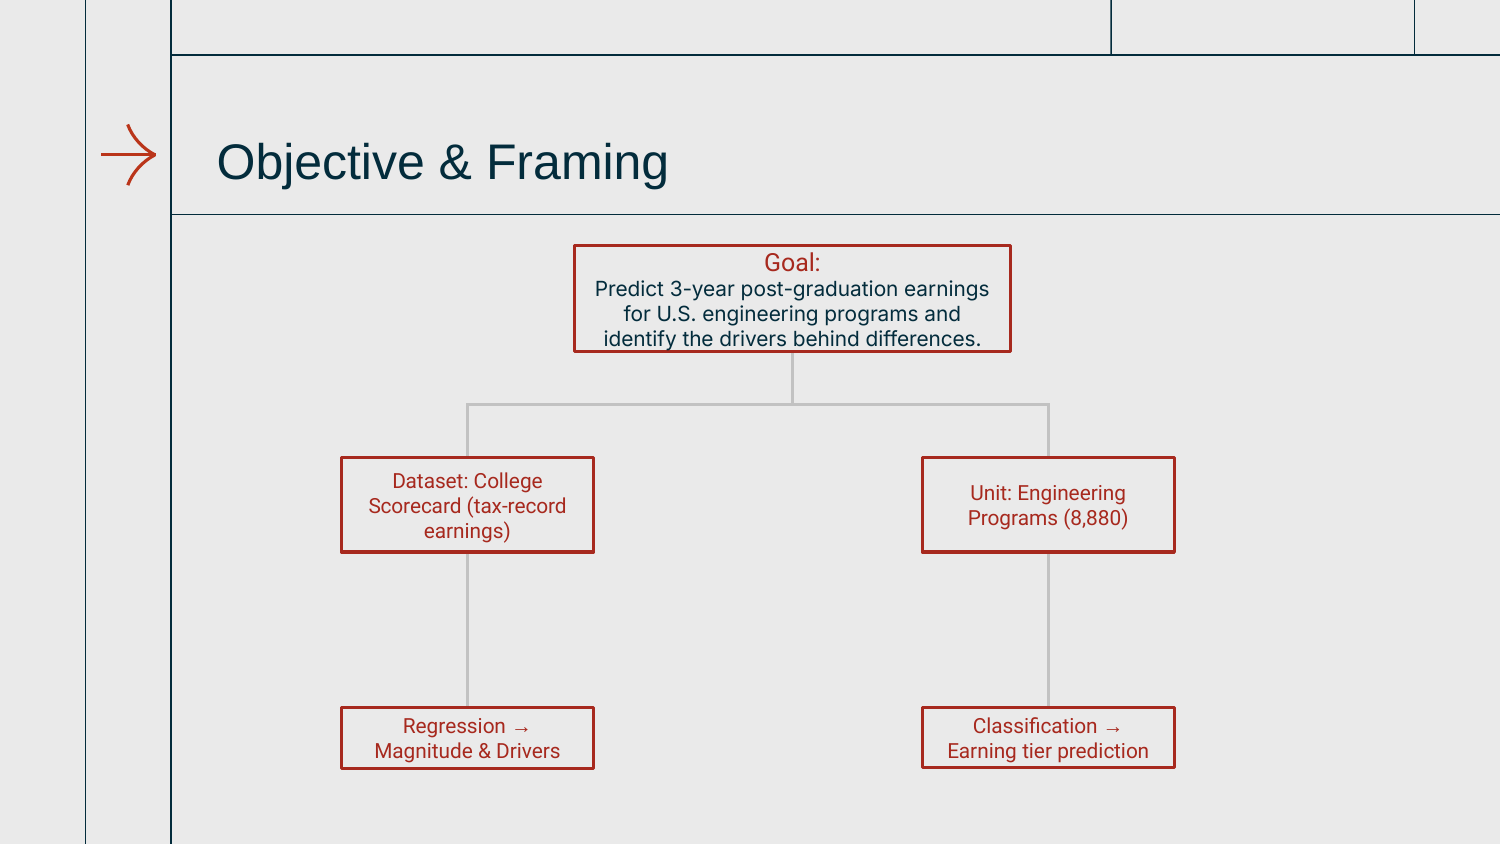

# Objective & Framing

Goal:
Predict 3-year post-graduation earnings for U.S. engineering programs and identify the drivers behind differences.
Dataset: College Scorecard (tax-record earnings)
Unit: Engineering Programs (8,880)
Regression → Magnitude & Drivers
Classification → Earning tier prediction